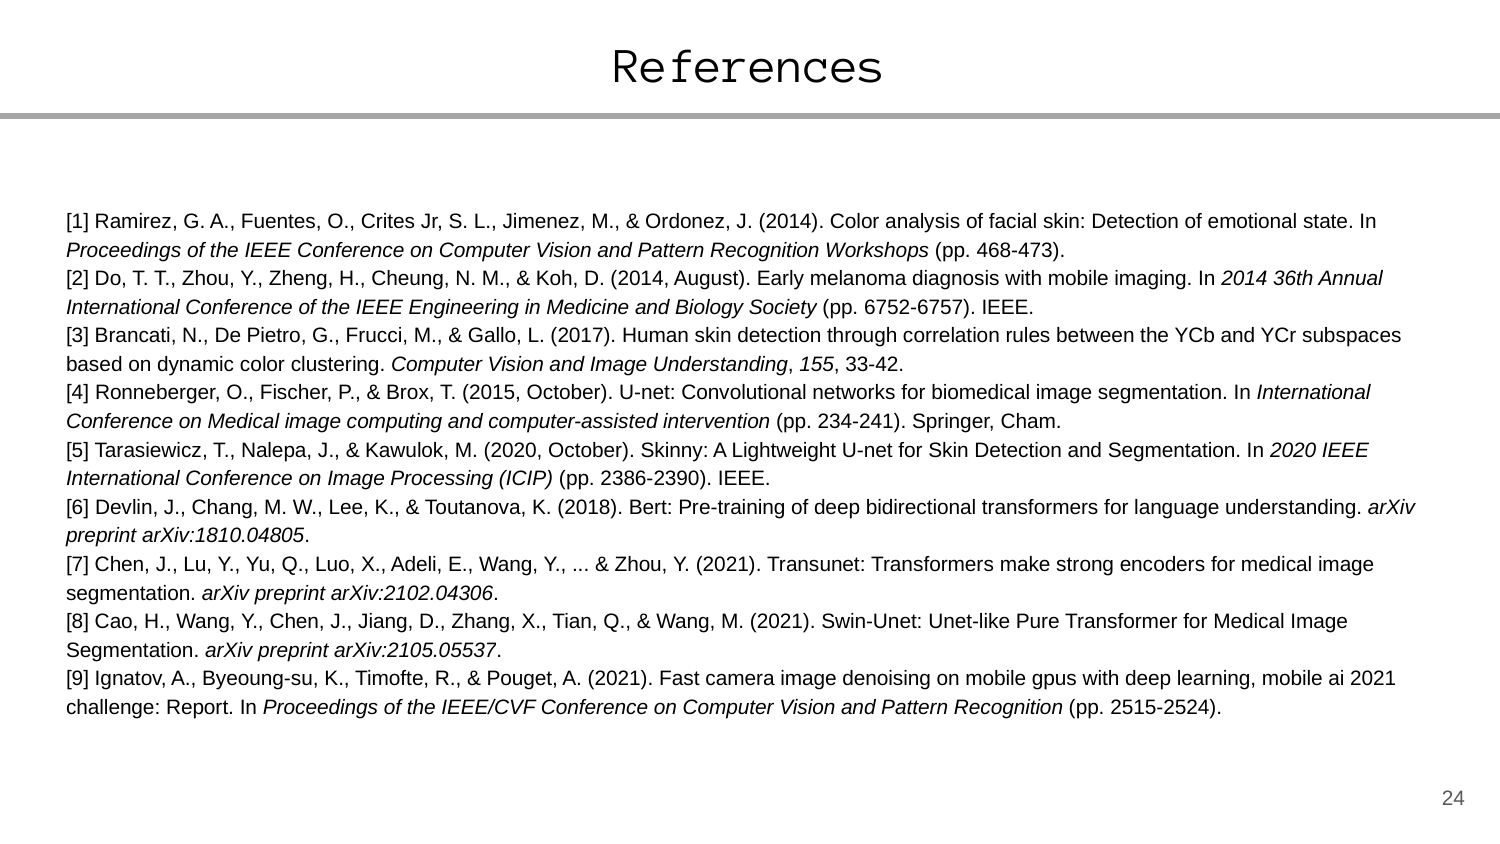

References
[1] Ramirez, G. A., Fuentes, O., Crites Jr, S. L., Jimenez, M., & Ordonez, J. (2014). Color analysis of facial skin: Detection of emotional state. In Proceedings of the IEEE Conference on Computer Vision and Pattern Recognition Workshops (pp. 468-473).
[2] Do, T. T., Zhou, Y., Zheng, H., Cheung, N. M., & Koh, D. (2014, August). Early melanoma diagnosis with mobile imaging. In 2014 36th Annual International Conference of the IEEE Engineering in Medicine and Biology Society (pp. 6752-6757). IEEE.
[3] Brancati, N., De Pietro, G., Frucci, M., & Gallo, L. (2017). Human skin detection through correlation rules between the YCb and YCr subspaces based on dynamic color clustering. Computer Vision and Image Understanding, 155, 33-42.
[4] Ronneberger, O., Fischer, P., & Brox, T. (2015, October). U-net: Convolutional networks for biomedical image segmentation. In International Conference on Medical image computing and computer-assisted intervention (pp. 234-241). Springer, Cham.
[5] Tarasiewicz, T., Nalepa, J., & Kawulok, M. (2020, October). Skinny: A Lightweight U-net for Skin Detection and Segmentation. In 2020 IEEE International Conference on Image Processing (ICIP) (pp. 2386-2390). IEEE.
[6] Devlin, J., Chang, M. W., Lee, K., & Toutanova, K. (2018). Bert: Pre-training of deep bidirectional transformers for language understanding. arXiv preprint arXiv:1810.04805.
[7] Chen, J., Lu, Y., Yu, Q., Luo, X., Adeli, E., Wang, Y., ... & Zhou, Y. (2021). Transunet: Transformers make strong encoders for medical image segmentation. arXiv preprint arXiv:2102.04306.
[8] Cao, H., Wang, Y., Chen, J., Jiang, D., Zhang, X., Tian, Q., & Wang, M. (2021). Swin-Unet: Unet-like Pure Transformer for Medical Image Segmentation. arXiv preprint arXiv:2105.05537.
[9] Ignatov, A., Byeoung-su, K., Timofte, R., & Pouget, A. (2021). Fast camera image denoising on mobile gpus with deep learning, mobile ai 2021 challenge: Report. In Proceedings of the IEEE/CVF Conference on Computer Vision and Pattern Recognition (pp. 2515-2524).

24